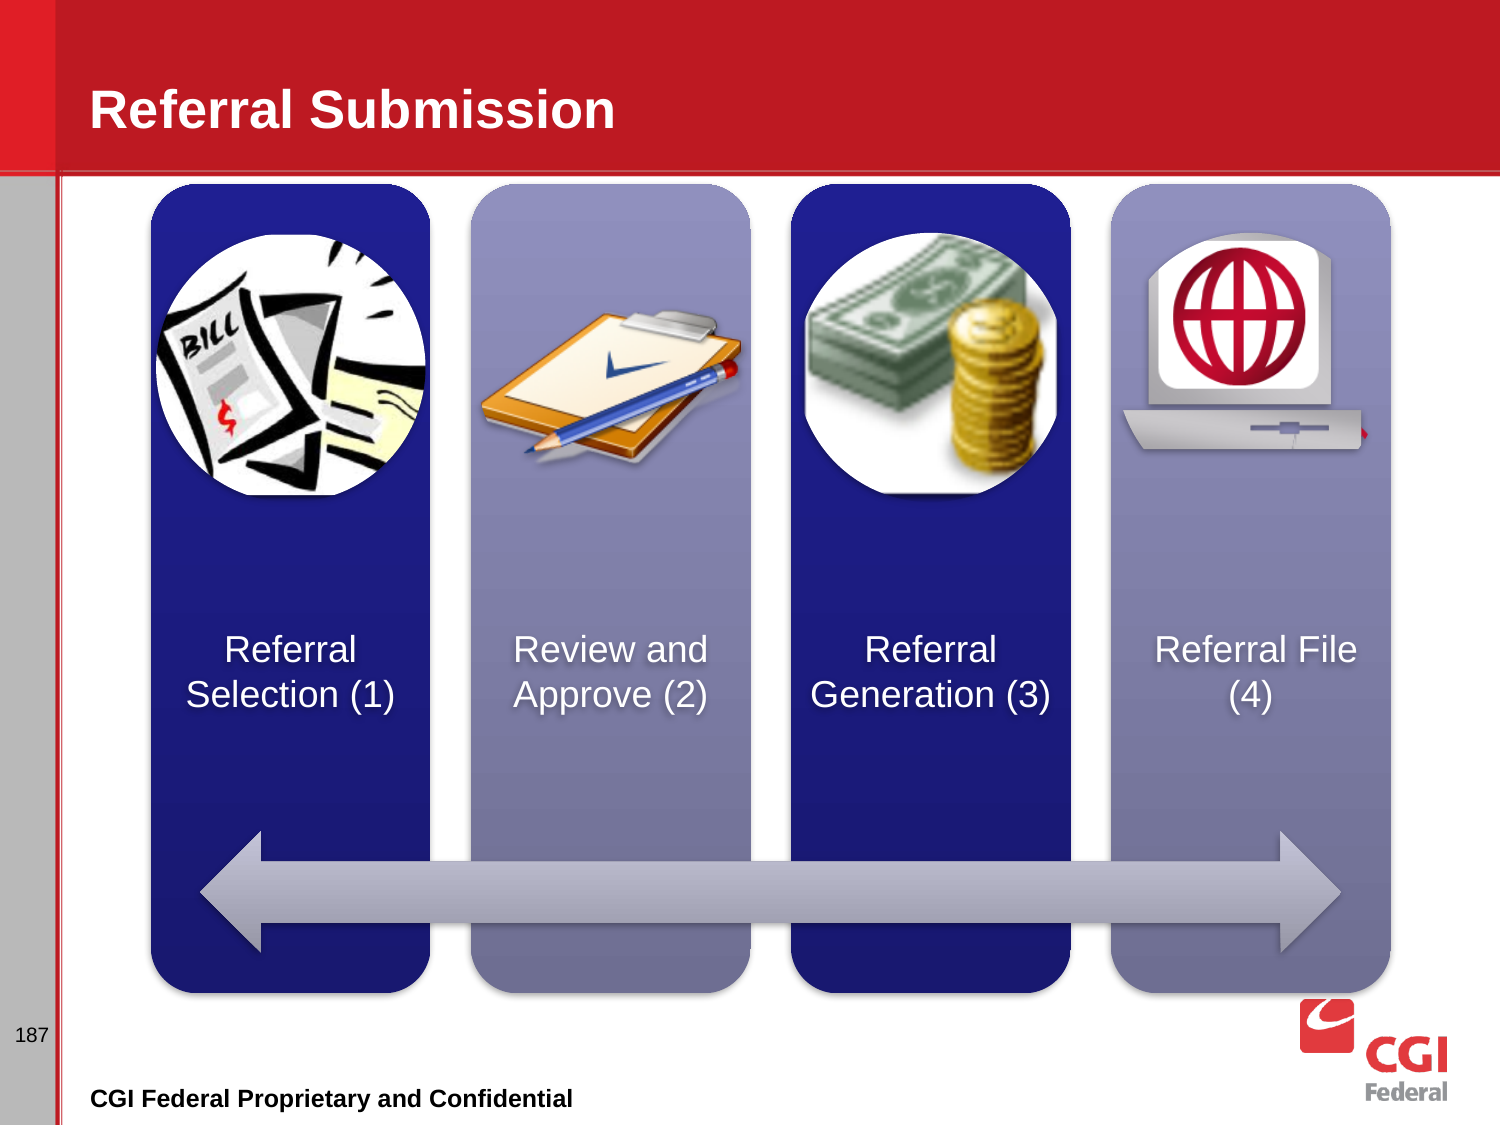

# Referral Submission

Referral Selection (1)
Review and Approve (2)
Referral Generation (3)
 Referral File (4)
187
CGI Federal Proprietary and Confidential